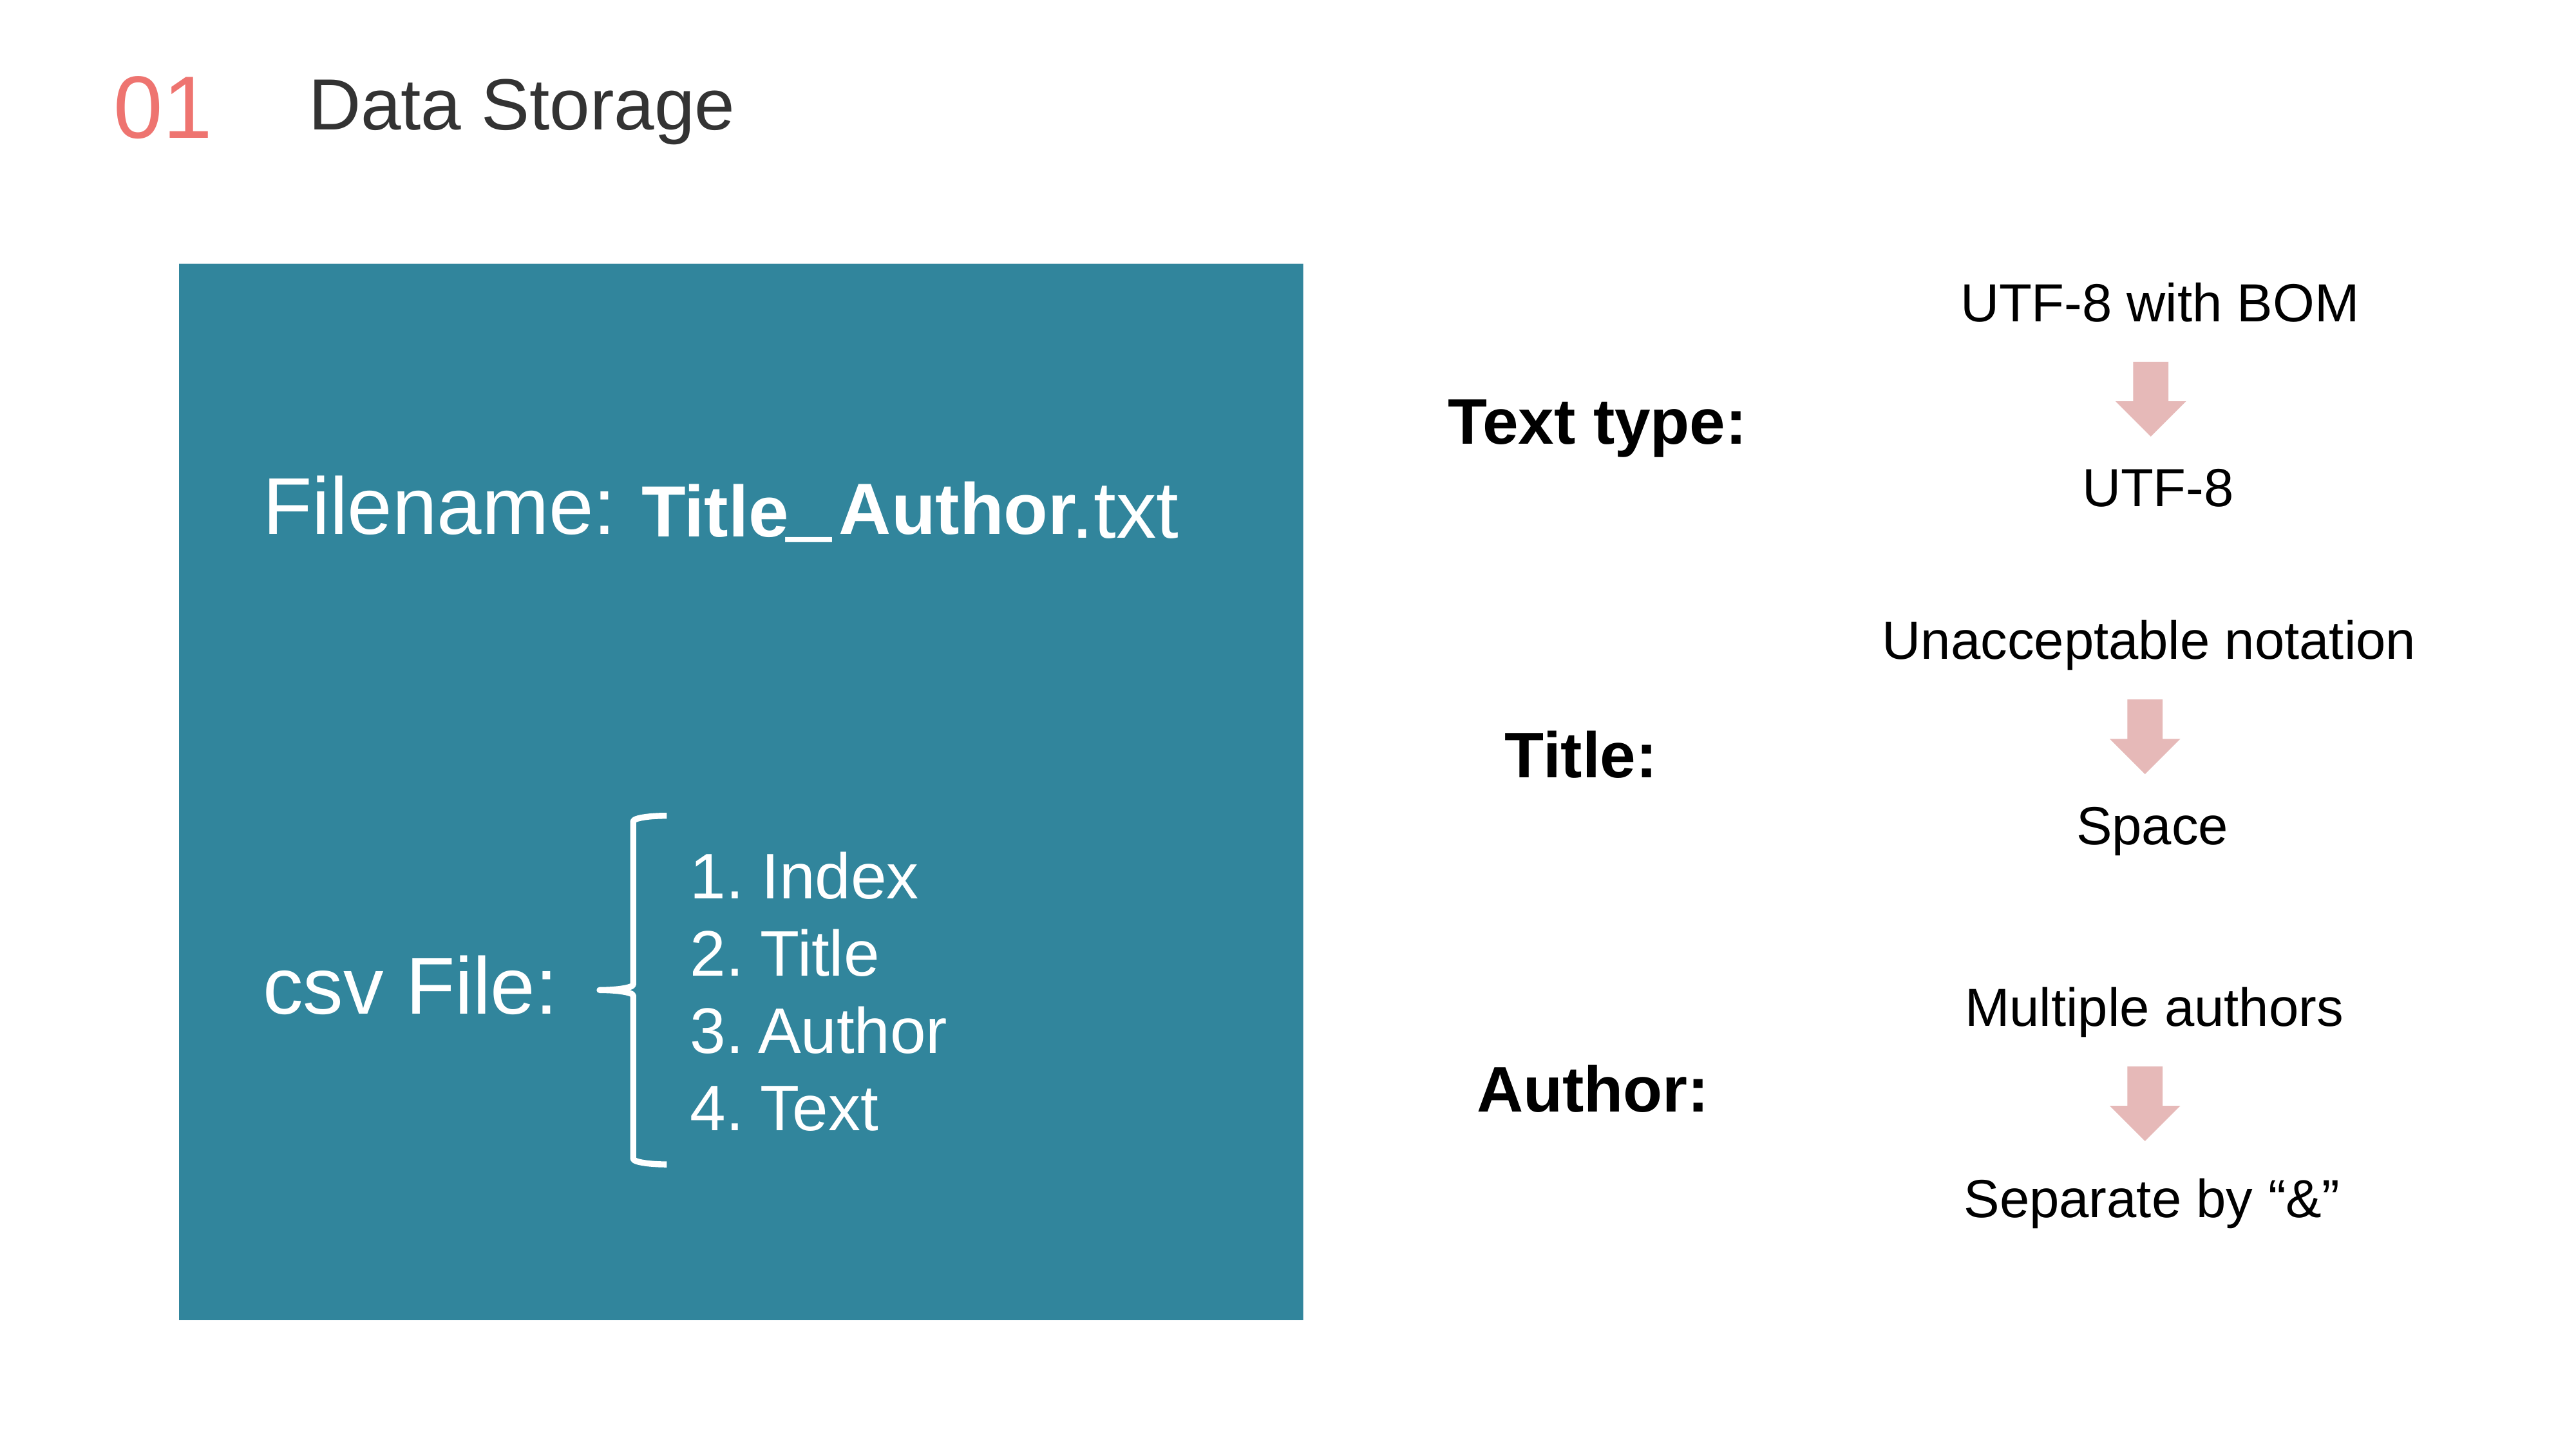

01
Data Storage

UTF-8 with BOM

Text type:
_
UTF-8
Filename:
.txt
Author
Title
Text files collection

Unacceptable notation

Title:
Space

1. Index
2. Title
3. Author
4. Text
csv File:
Multiple authors
Author:

Separate by “&”